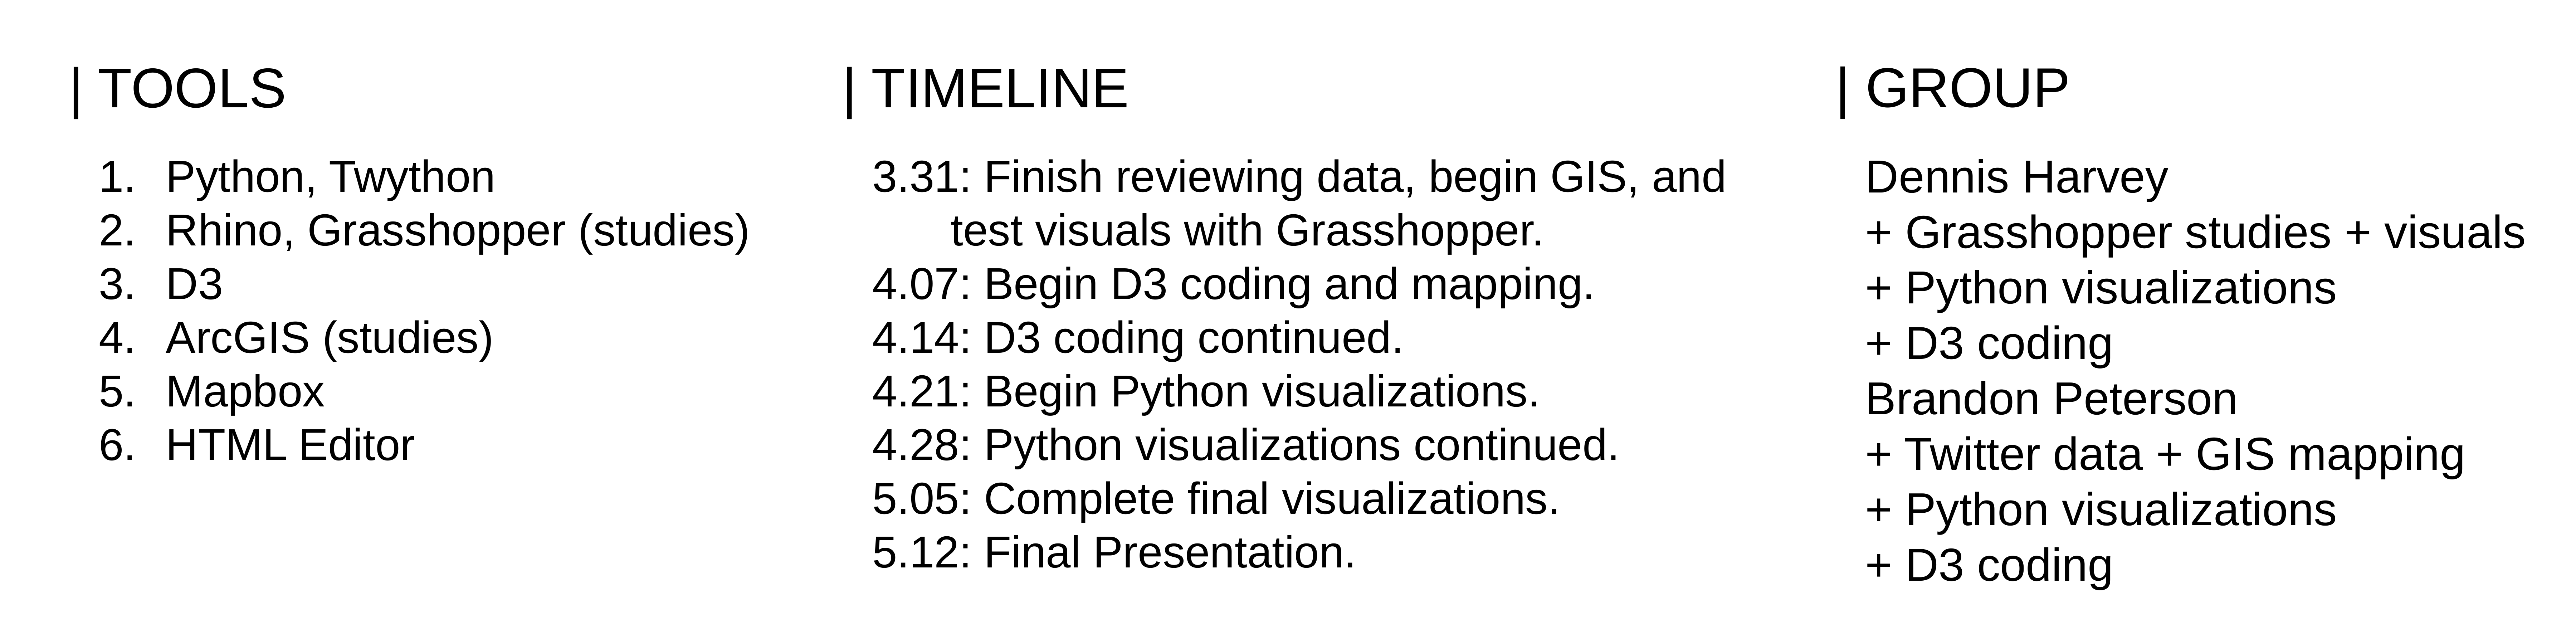

| GROUP
| TOOLS
| TIMELINE
Dennis Harvey
+ Grasshopper studies + visuals
+ Python visualizations
+ D3 coding
Brandon Peterson
+ Twitter data + GIS mapping
+ Python visualizations
+ D3 coding
Python, Twython
Rhino, Grasshopper (studies)
D3
ArcGIS (studies)
Mapbox
HTML Editor
3.31: Finish reviewing data, begin GIS, and
	  test visuals with Grasshopper.
4.07: Begin D3 coding and mapping.
4.14: D3 coding continued.
4.21: Begin Python visualizations.
4.28: Python visualizations continued.
5.05: Complete final visualizations.
5.12: Final Presentation.